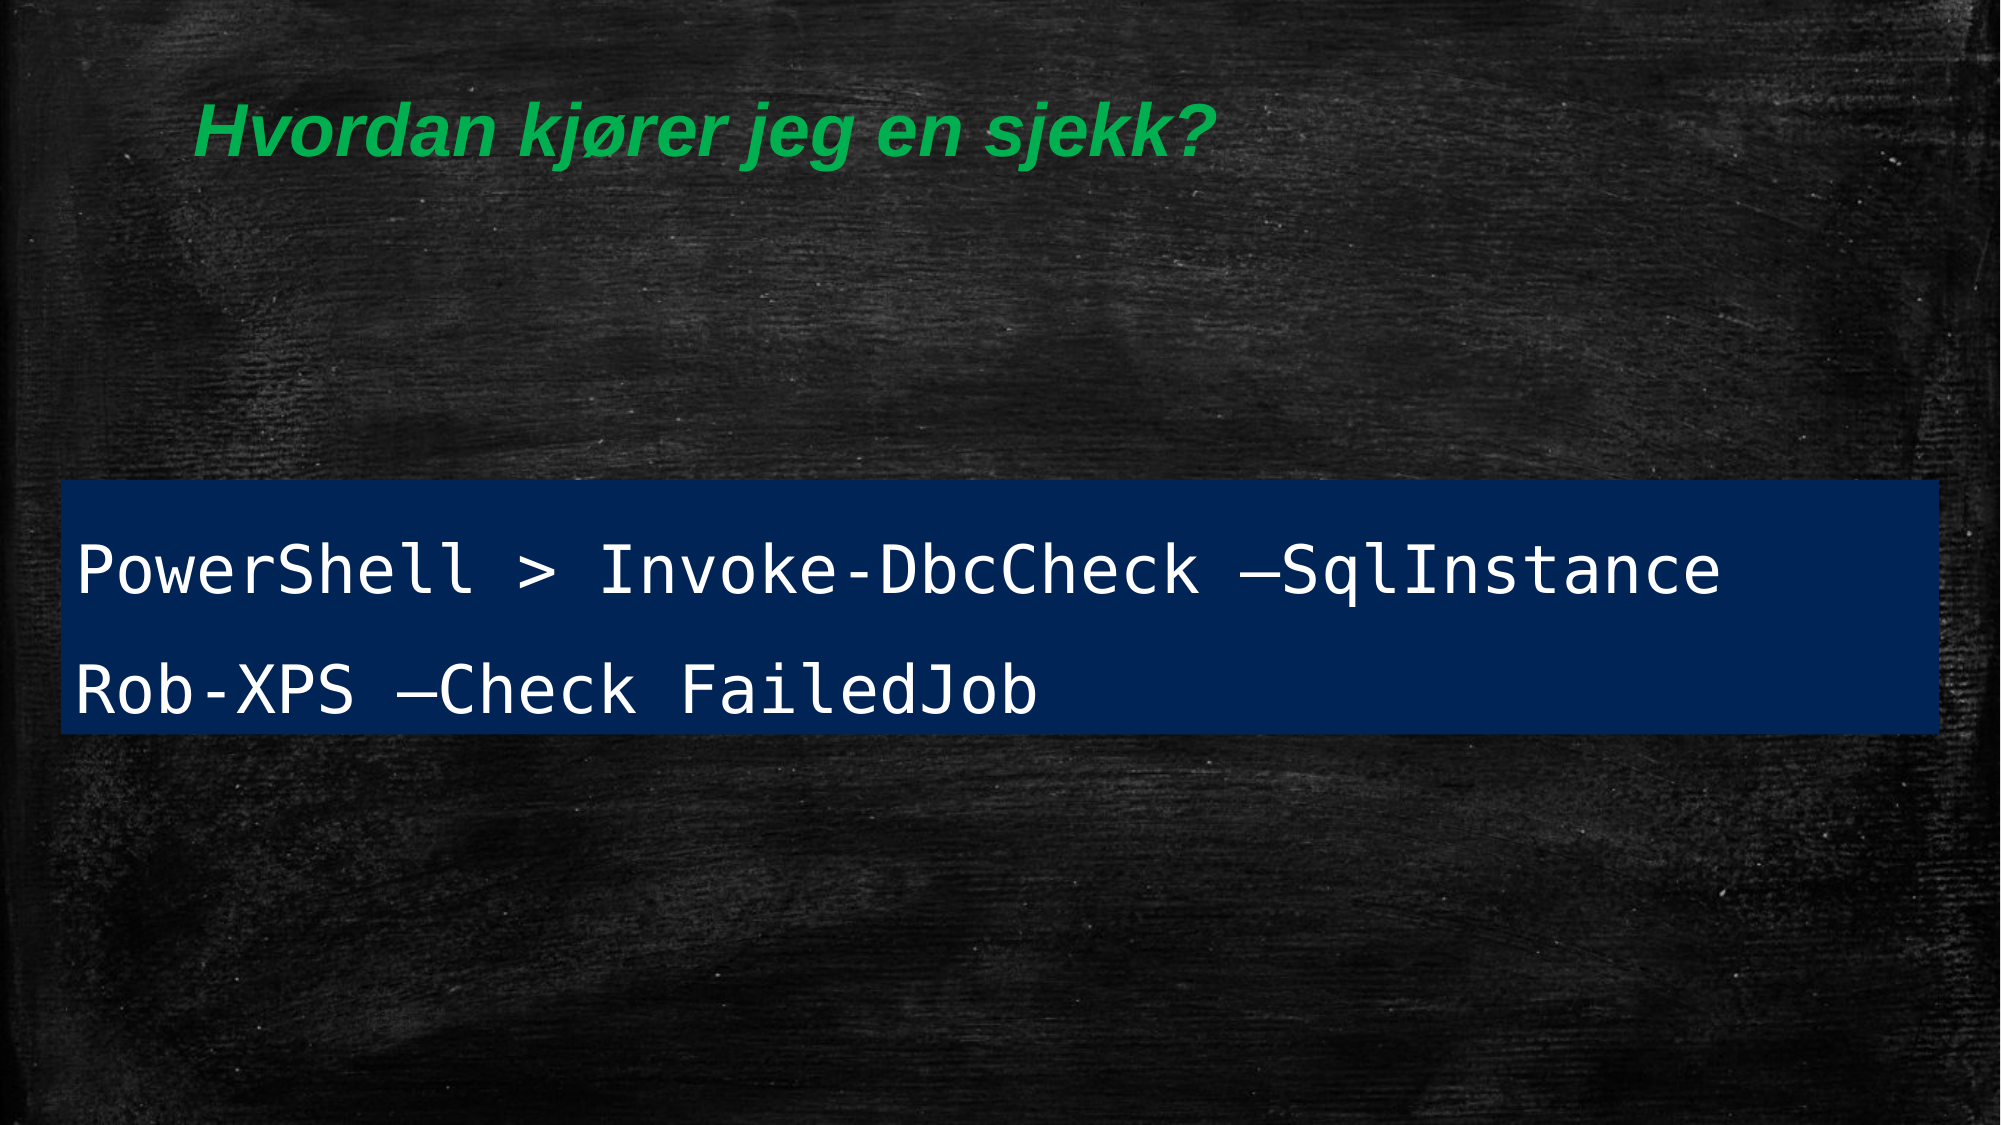

# Hvordan kjører jeg en sjekk?
PowerShell > Invoke-DbcCheck –SqlInstance Rob-XPS –Check FailedJob